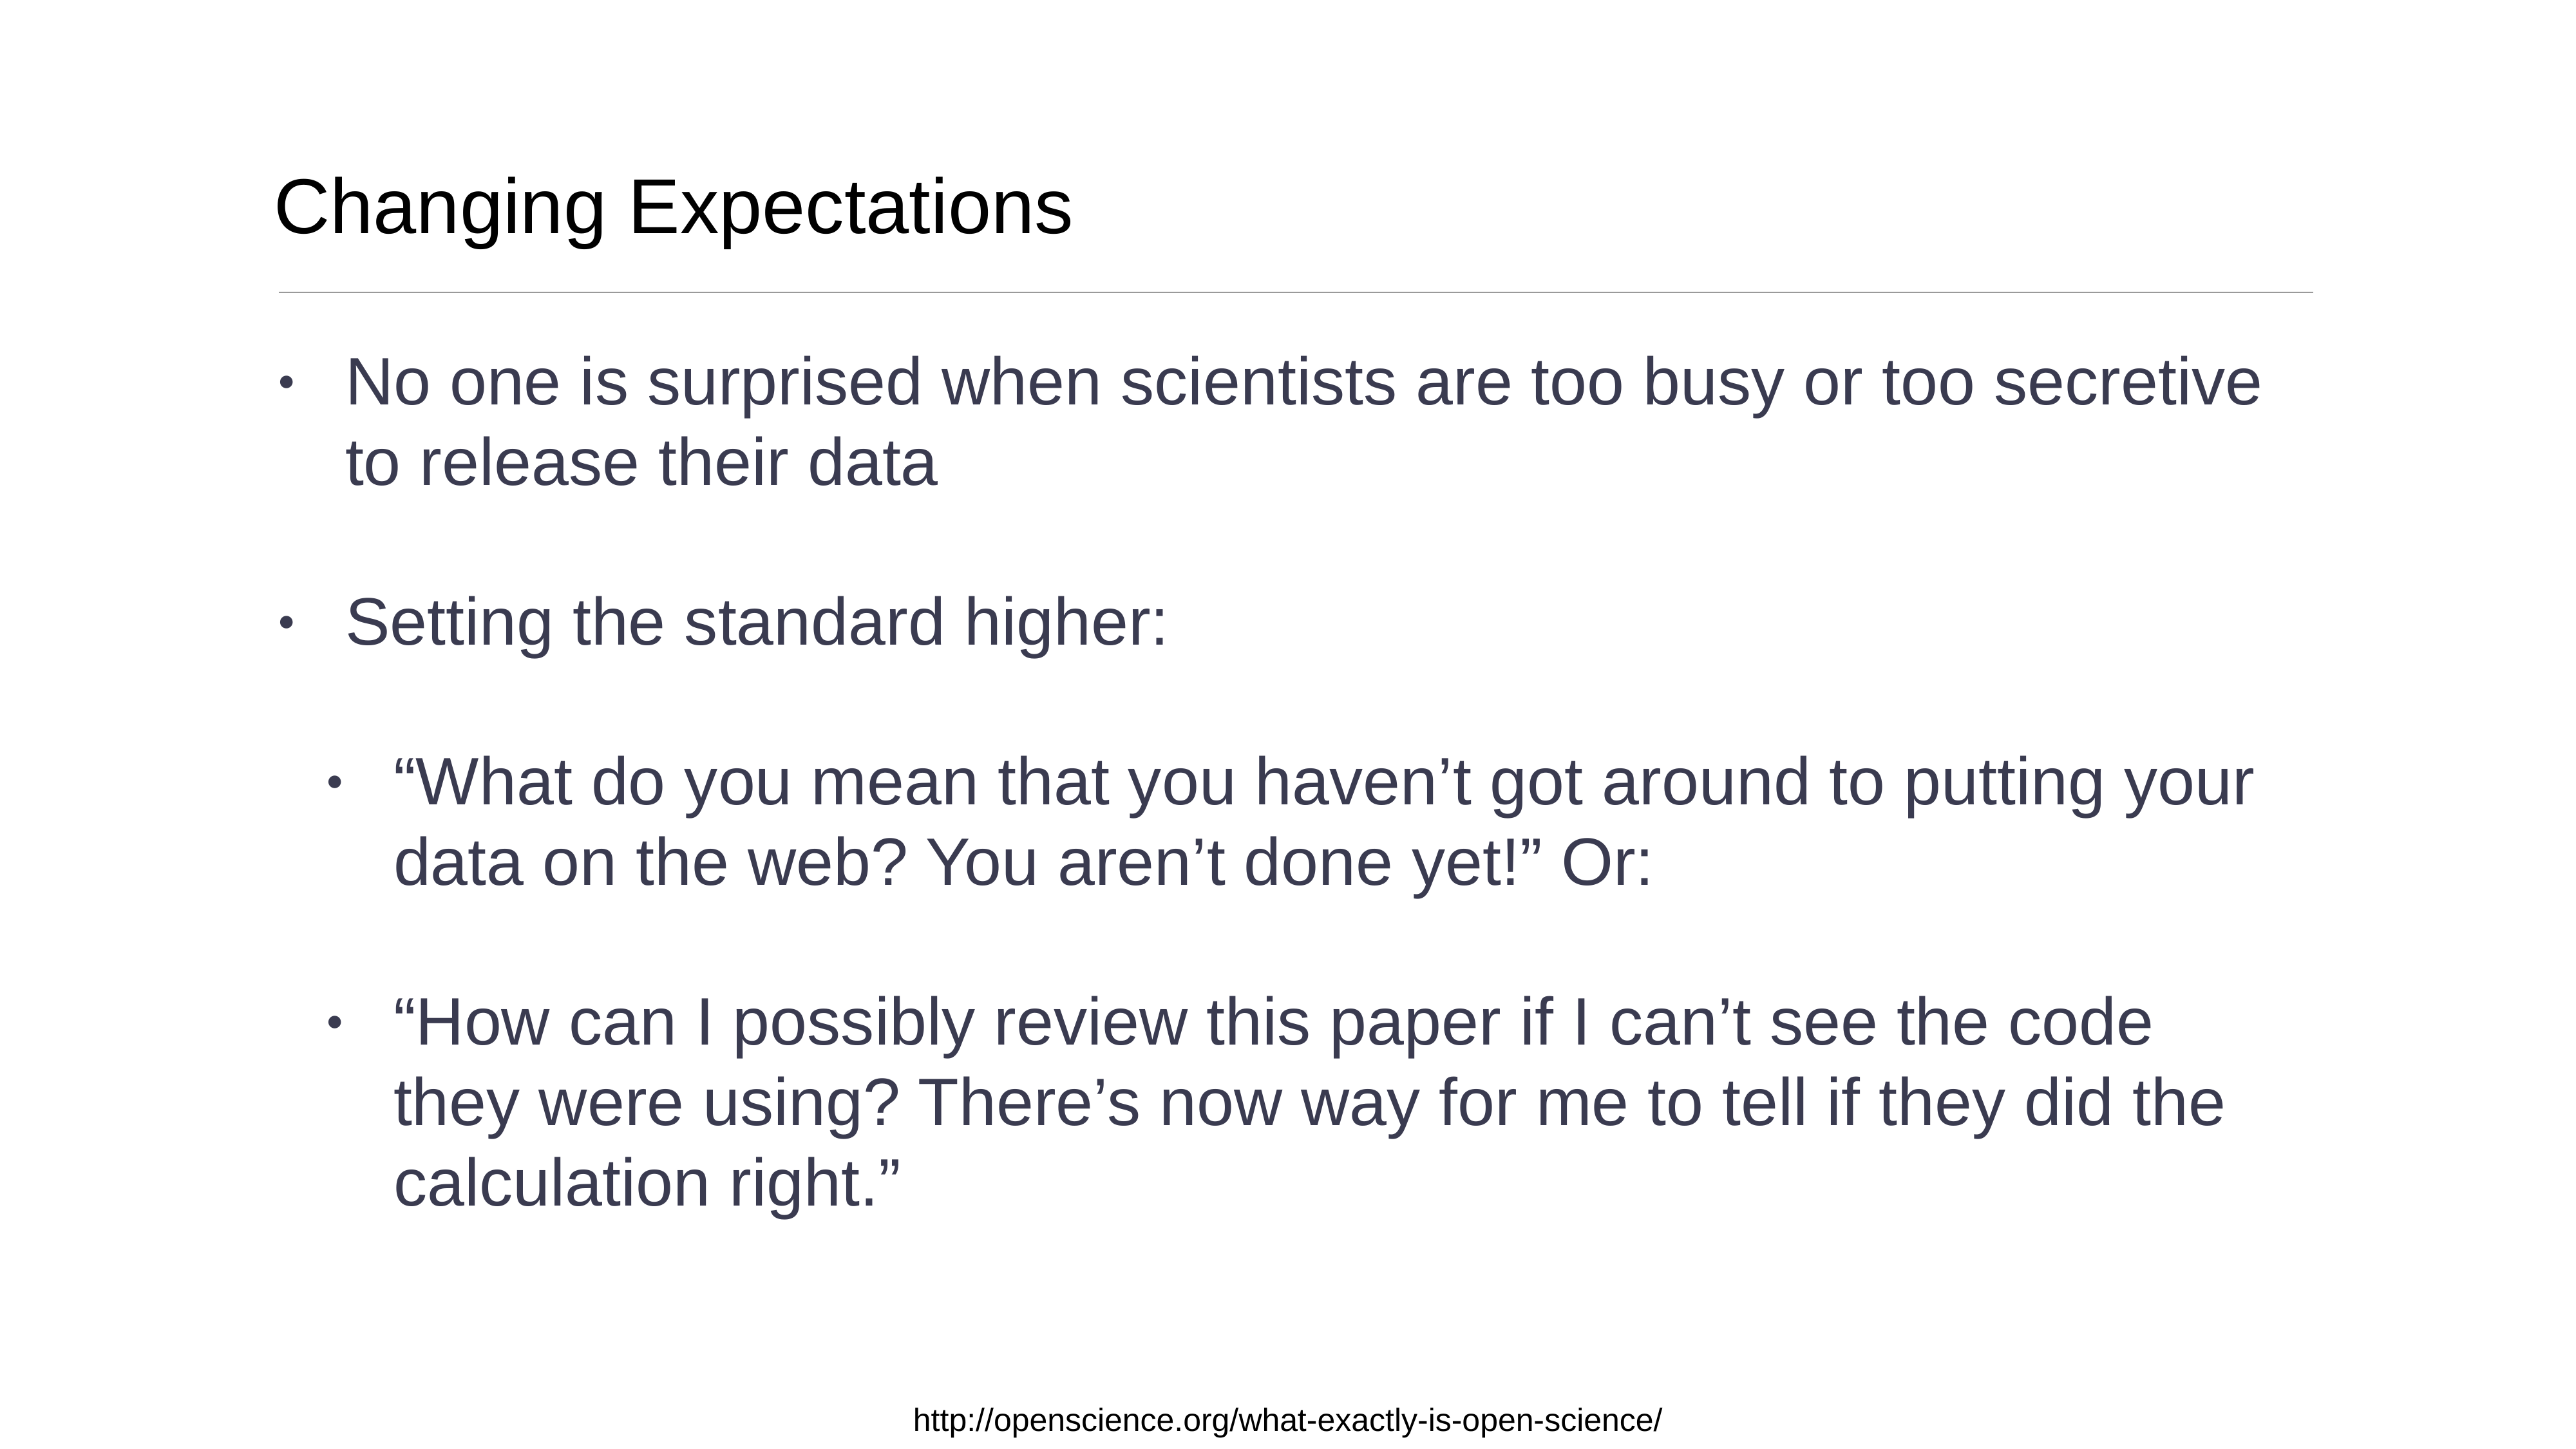

# Changing Expectations
No one is surprised when scientists are too busy or too secretive to release their data
Setting the standard higher:
“What do you mean that you haven’t got around to putting your data on the web? You aren’t done yet!” Or:
“How can I possibly review this paper if I can’t see the code they were using? There’s now way for me to tell if they did the calculation right.”
http://openscience.org/what-exactly-is-open-science/